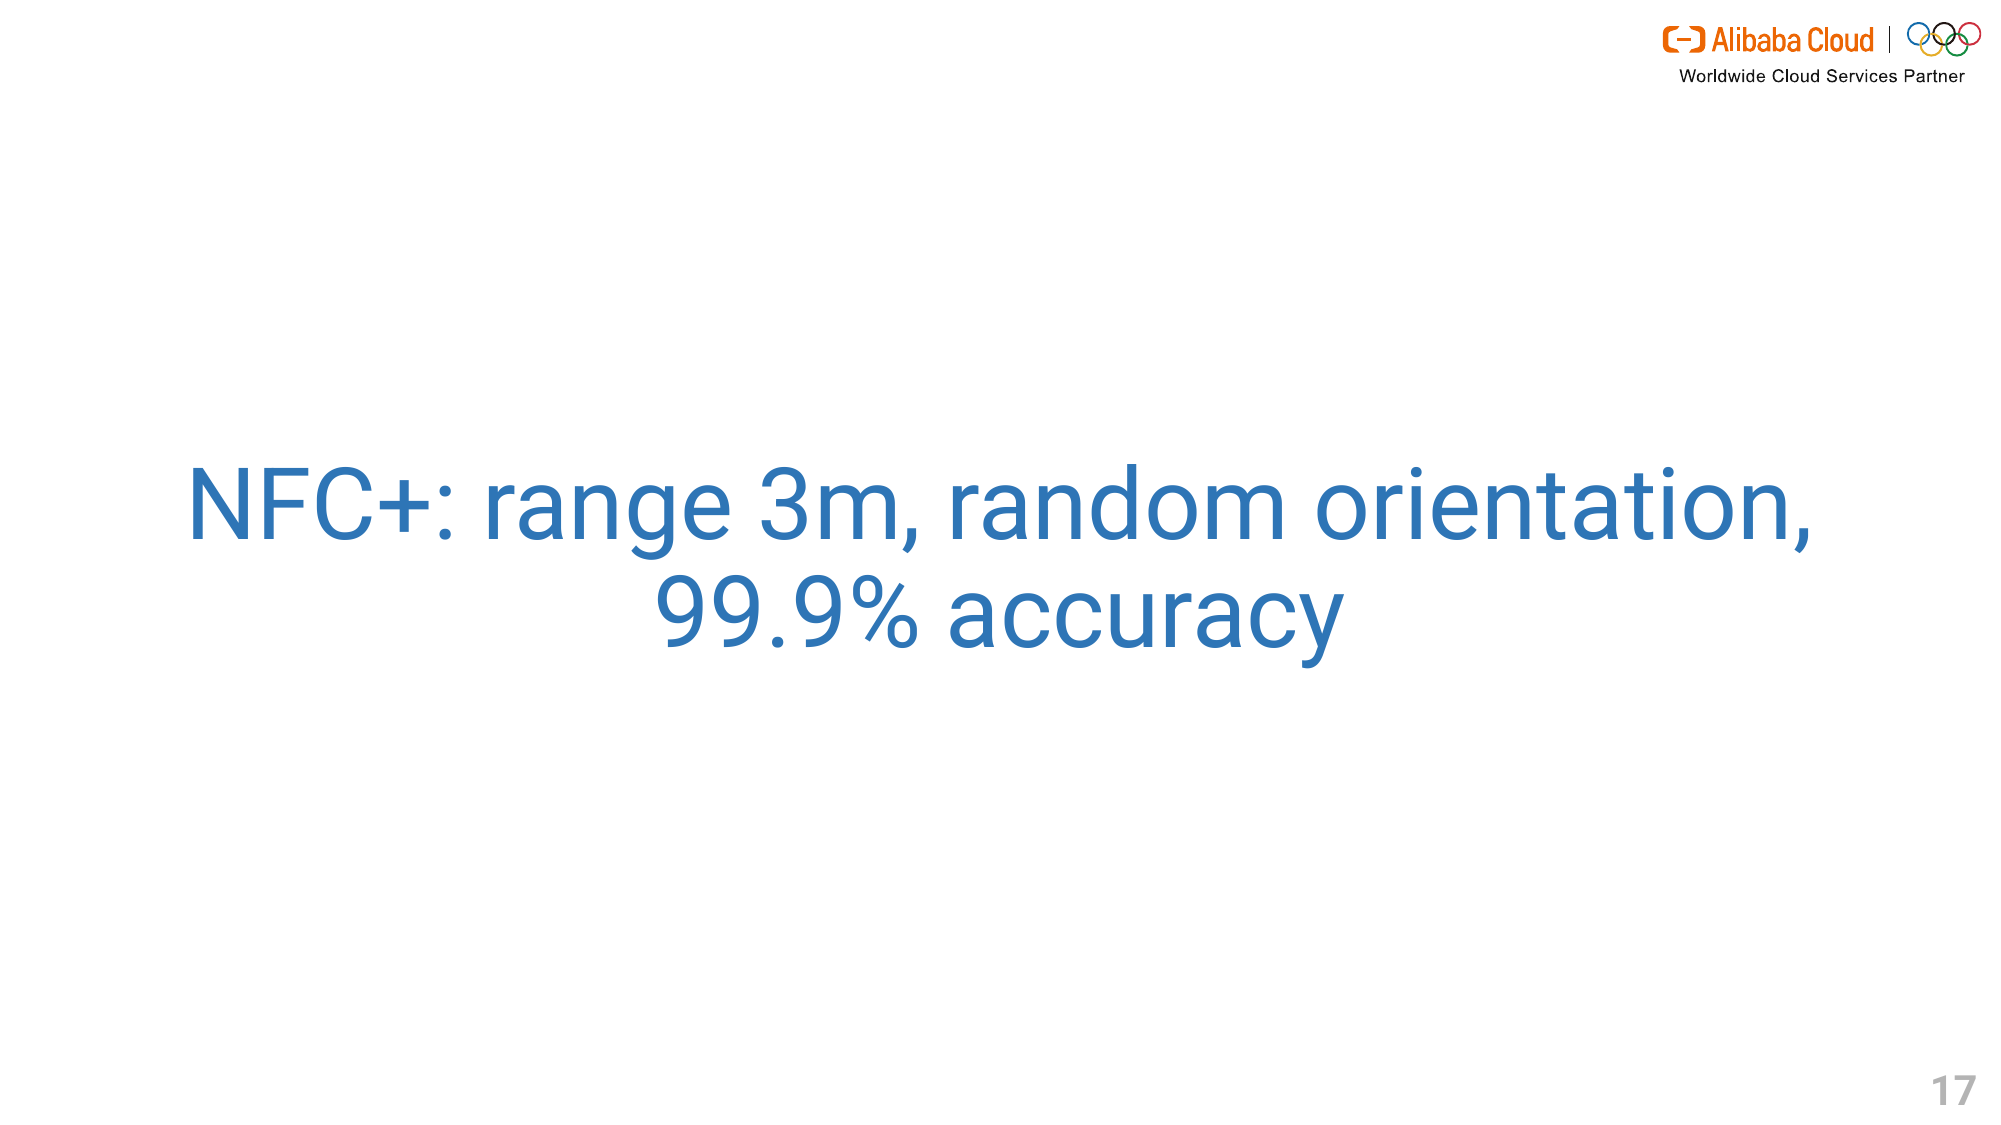

#
NFC+: range 3m, random orientation,
99.9% accuracy
17